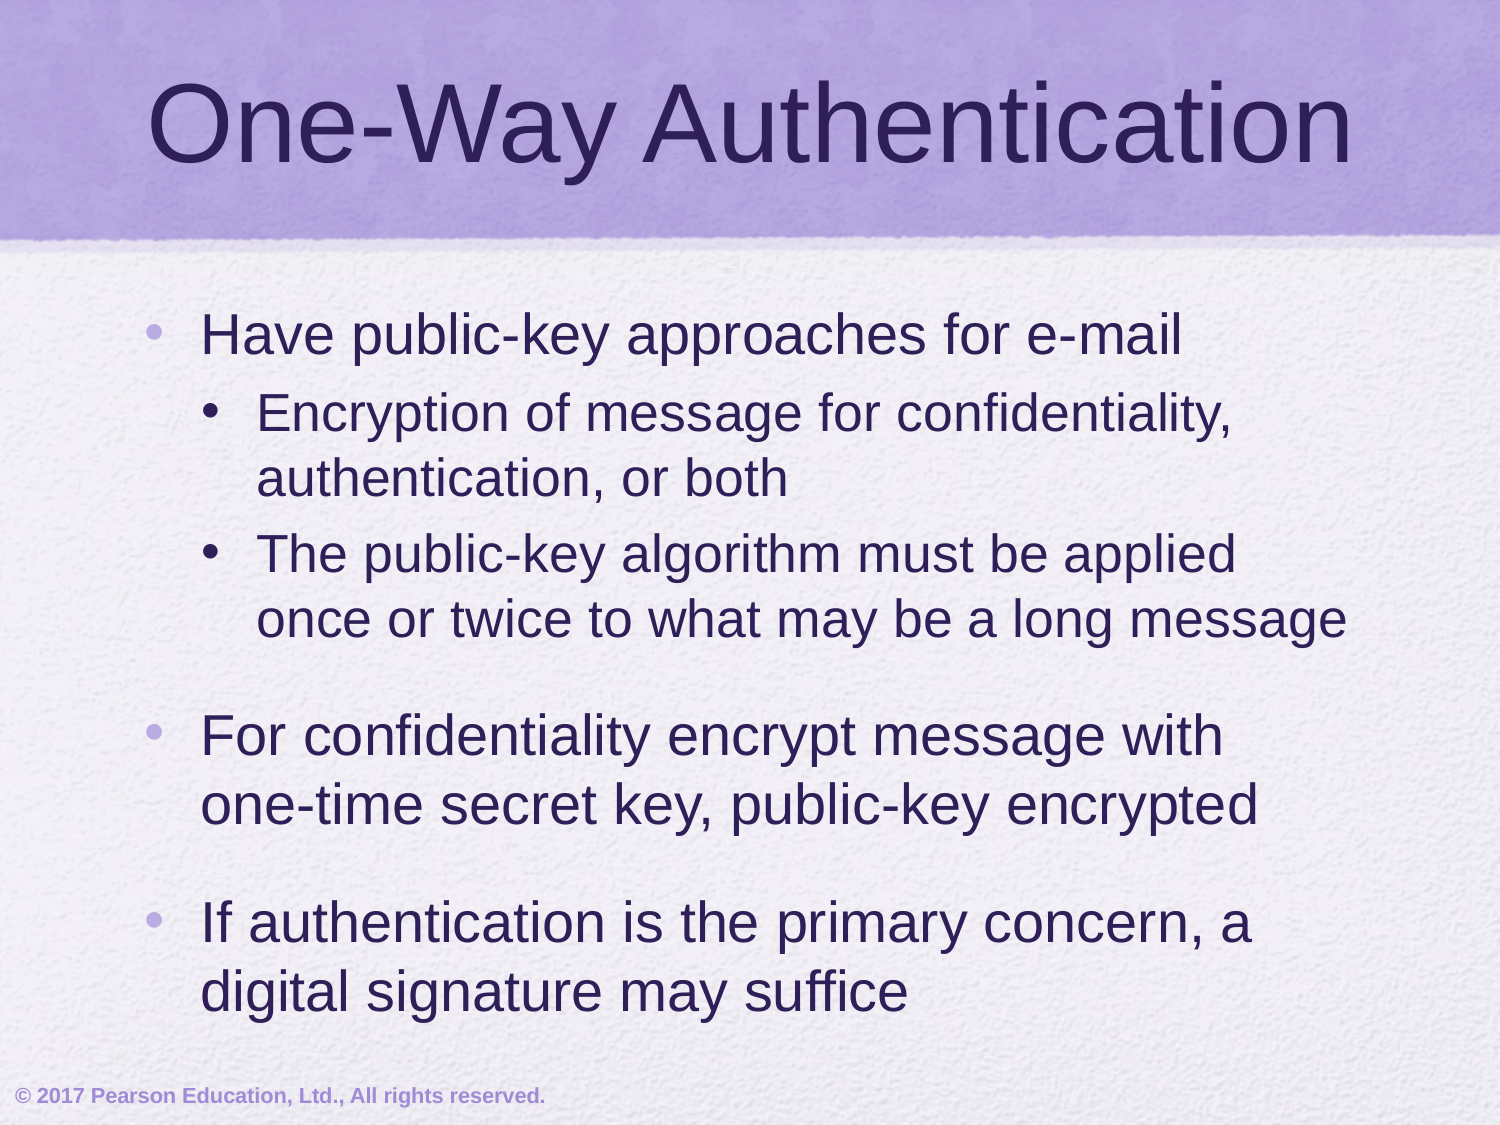

# One-Way Authentication
Have public-key approaches for e-mail
Encryption of message for confidentiality, authentication, or both
The public-key algorithm must be applied once or twice to what may be a long message
For confidentiality encrypt message with one-time secret key, public-key encrypted
If authentication is the primary concern, a digital signature may suffice
© 2017 Pearson Education, Ltd., All rights reserved.